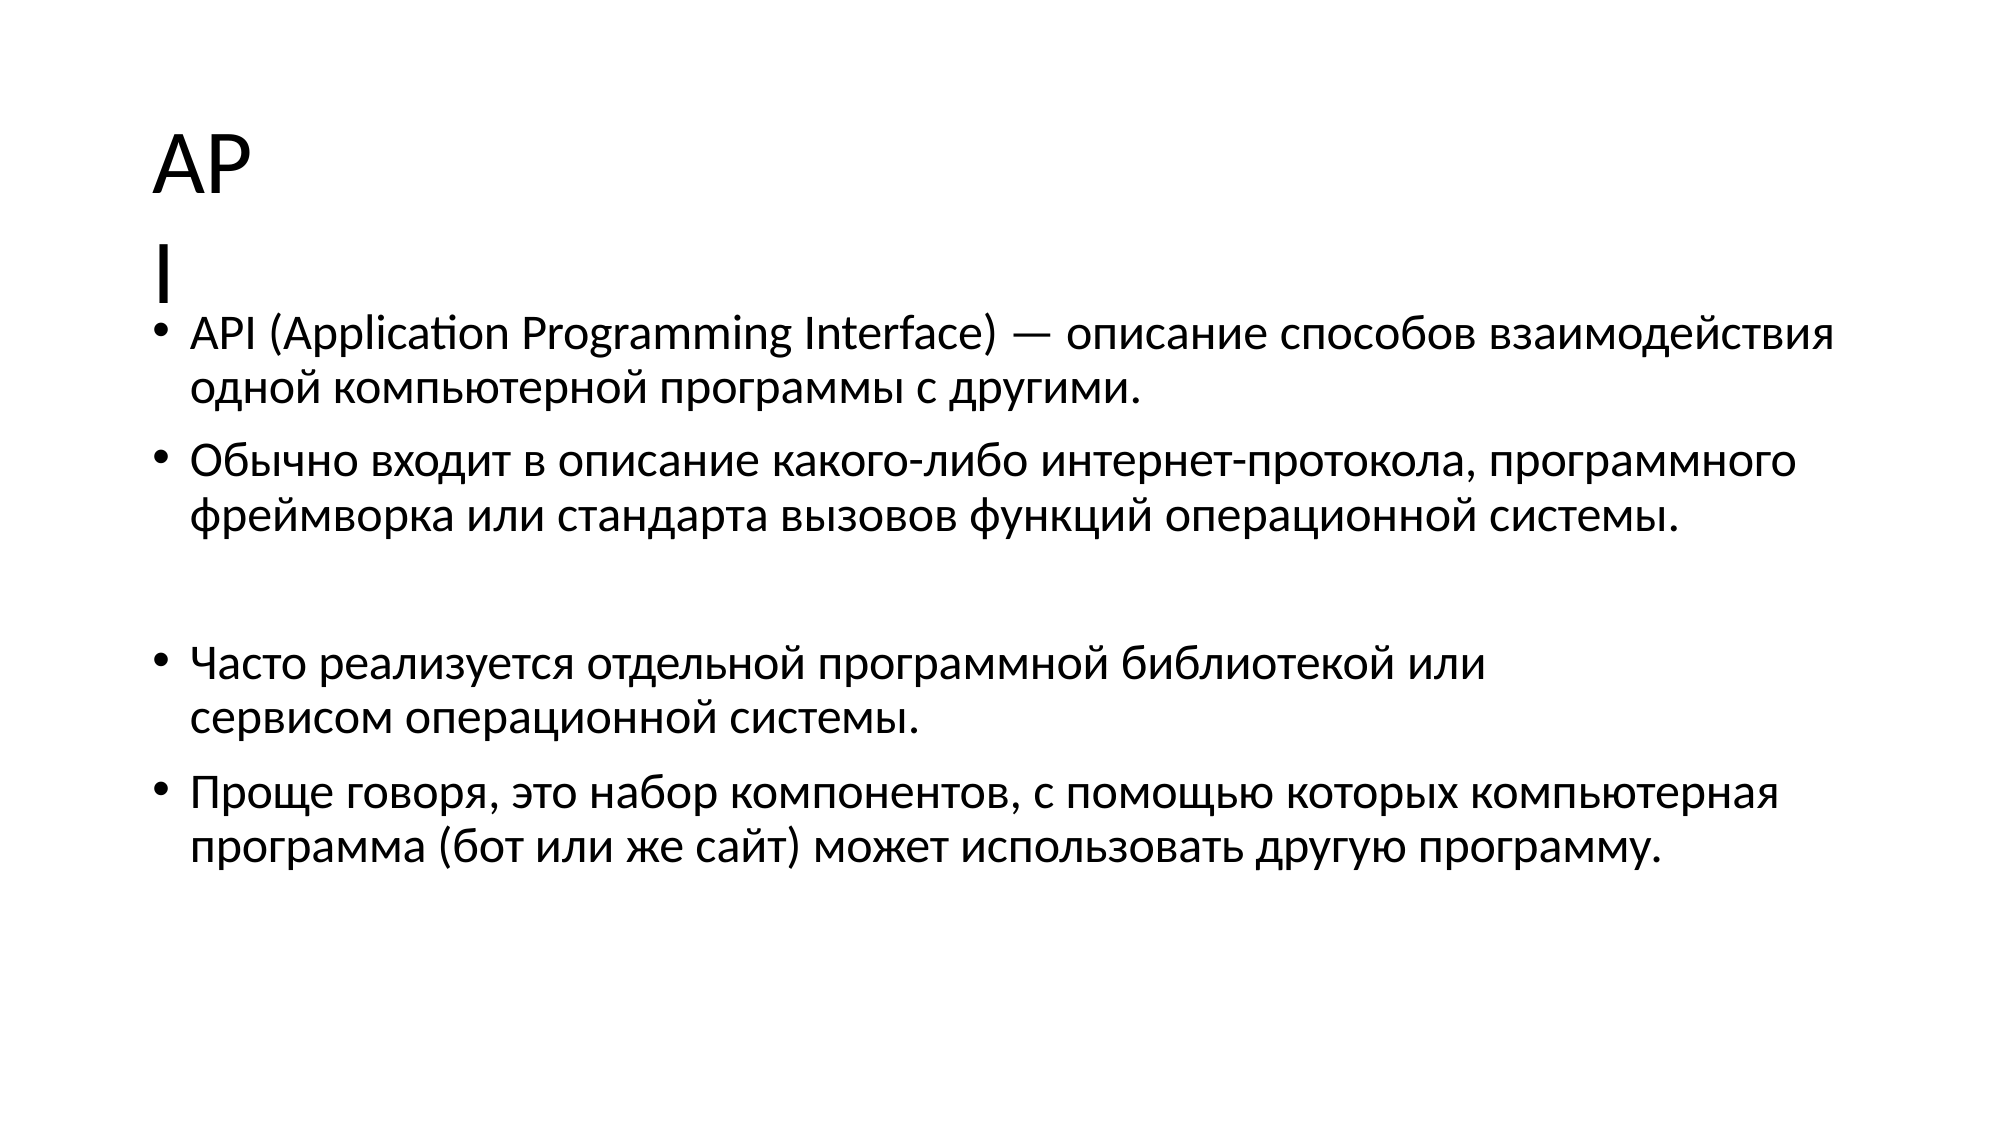

# API
API (Application Programming Interface) — описание способов взаимодействия  одной компьютерной программы с другими.
Обычно входит в описание какого-либо интернет-протокола, программного  фреймворка или стандарта вызовов функций операционной системы.

Часто реализуется отдельной программной библиотекой или  сервисом операционной системы.
Проще говоря, это набор компонентов, с помощью которых компьютерная  программа (бот или же сайт) может использовать другую программу.